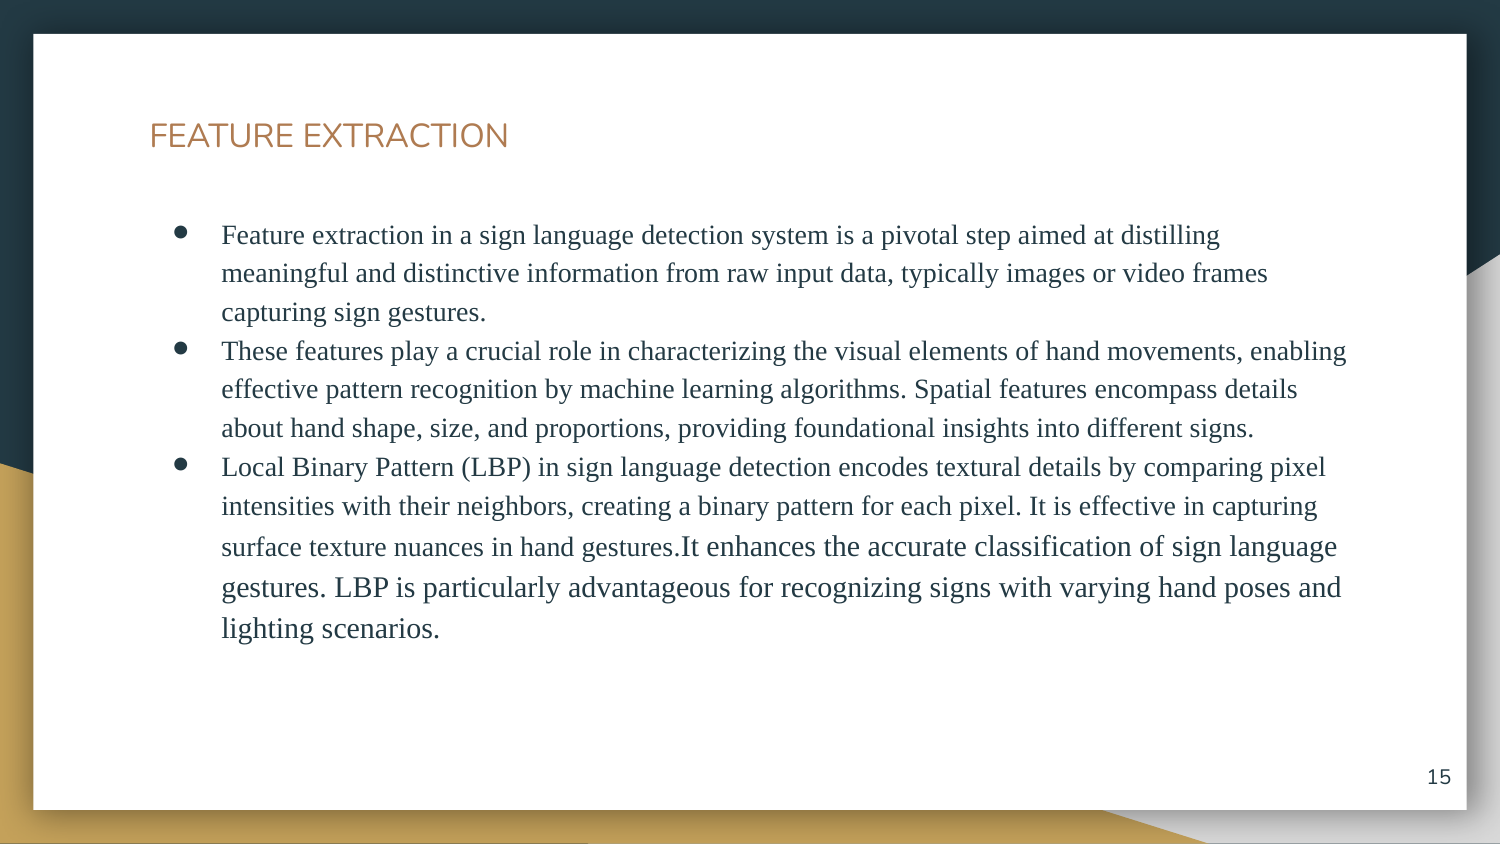

# FEATURE EXTRACTION
Feature extraction in a sign language detection system is a pivotal step aimed at distilling meaningful and distinctive information from raw input data, typically images or video frames capturing sign gestures.
These features play a crucial role in characterizing the visual elements of hand movements, enabling effective pattern recognition by machine learning algorithms. Spatial features encompass details about hand shape, size, and proportions, providing foundational insights into different signs.
Local Binary Pattern (LBP) in sign language detection encodes textural details by comparing pixel intensities with their neighbors, creating a binary pattern for each pixel. It is effective in capturing surface texture nuances in hand gestures.It enhances the accurate classification of sign language gestures. LBP is particularly advantageous for recognizing signs with varying hand poses and lighting scenarios.

15